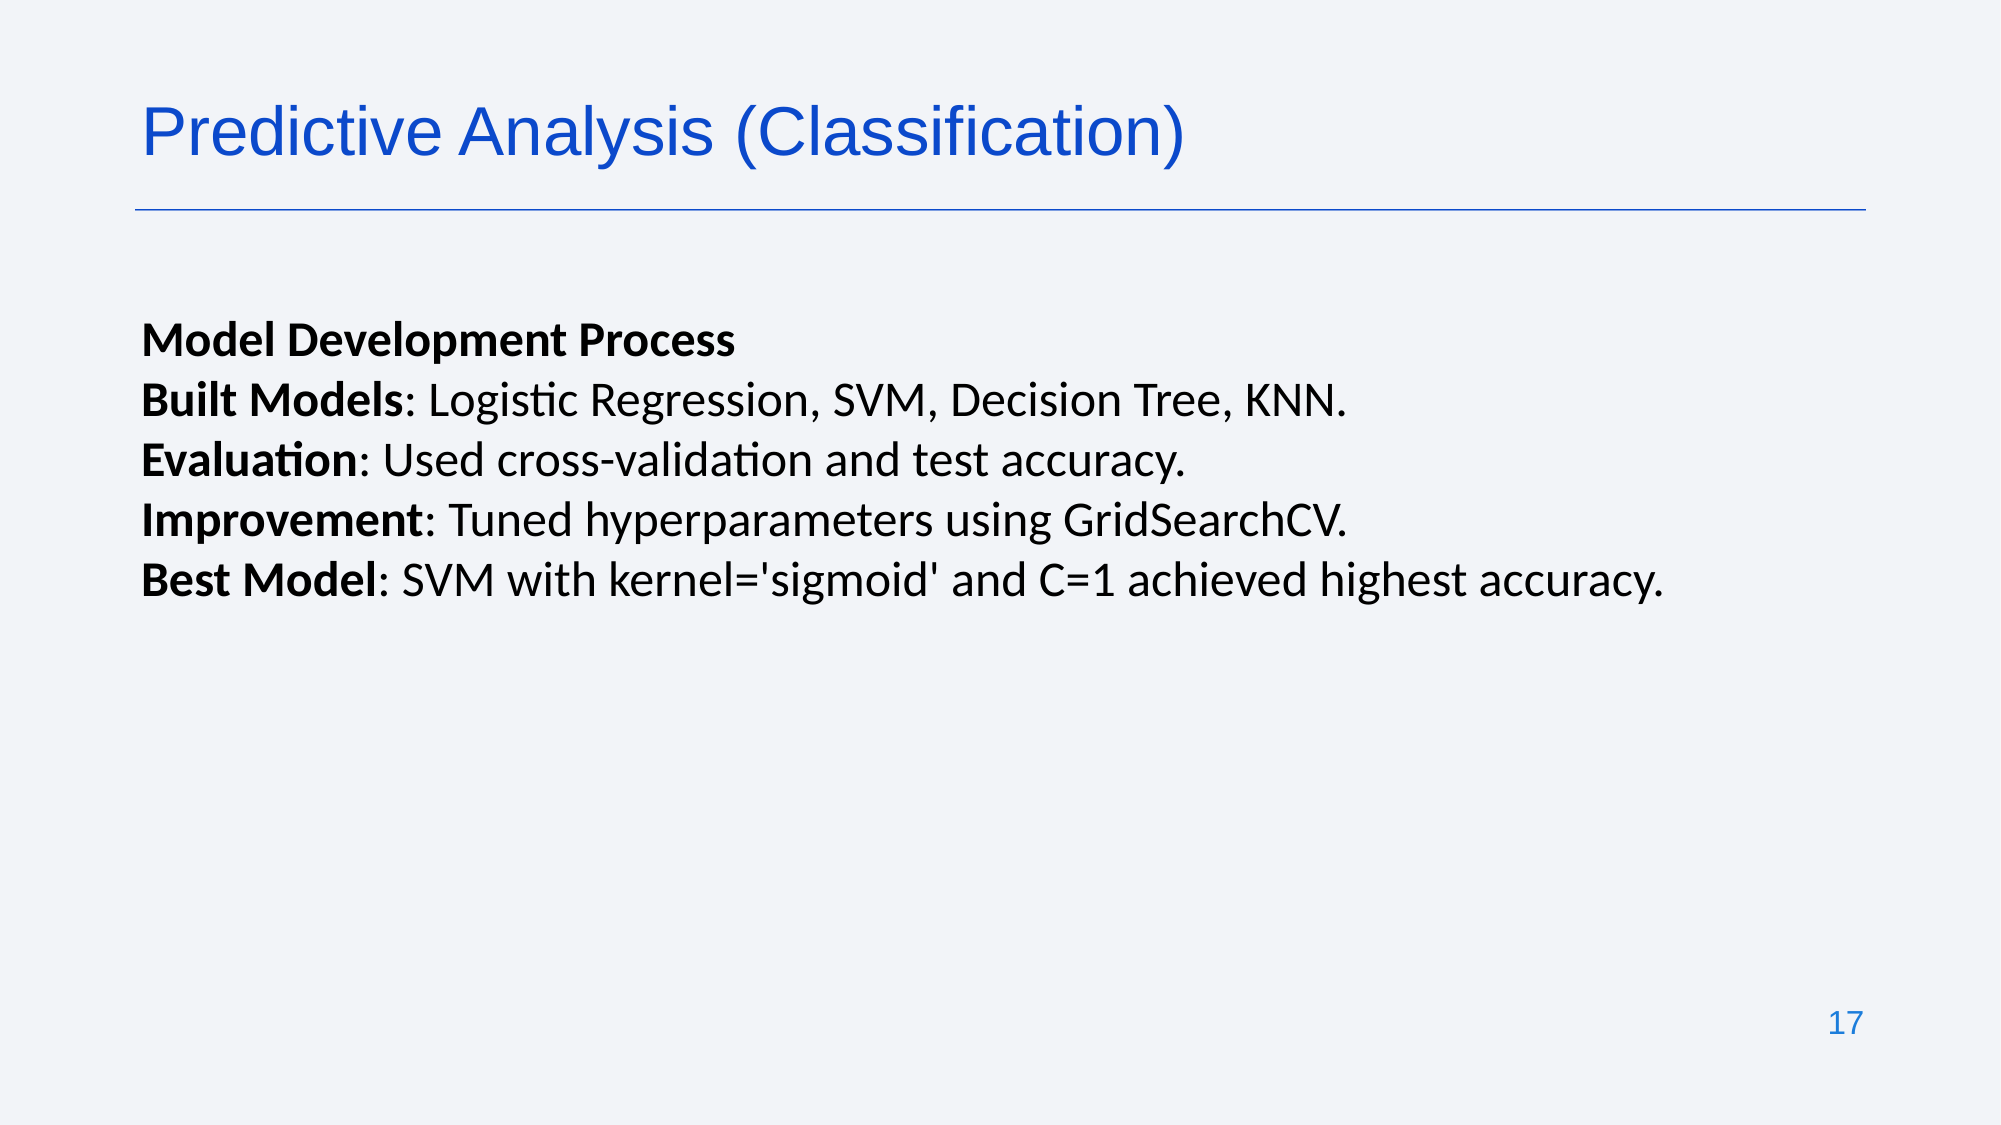

Predictive Analysis (Classification)
Model Development Process
Built Models: Logistic Regression, SVM, Decision Tree, KNN.
Evaluation: Used cross-validation and test accuracy.
Improvement: Tuned hyperparameters using GridSearchCV.
Best Model: SVM with kernel='sigmoid' and C=1 achieved highest accuracy.
17